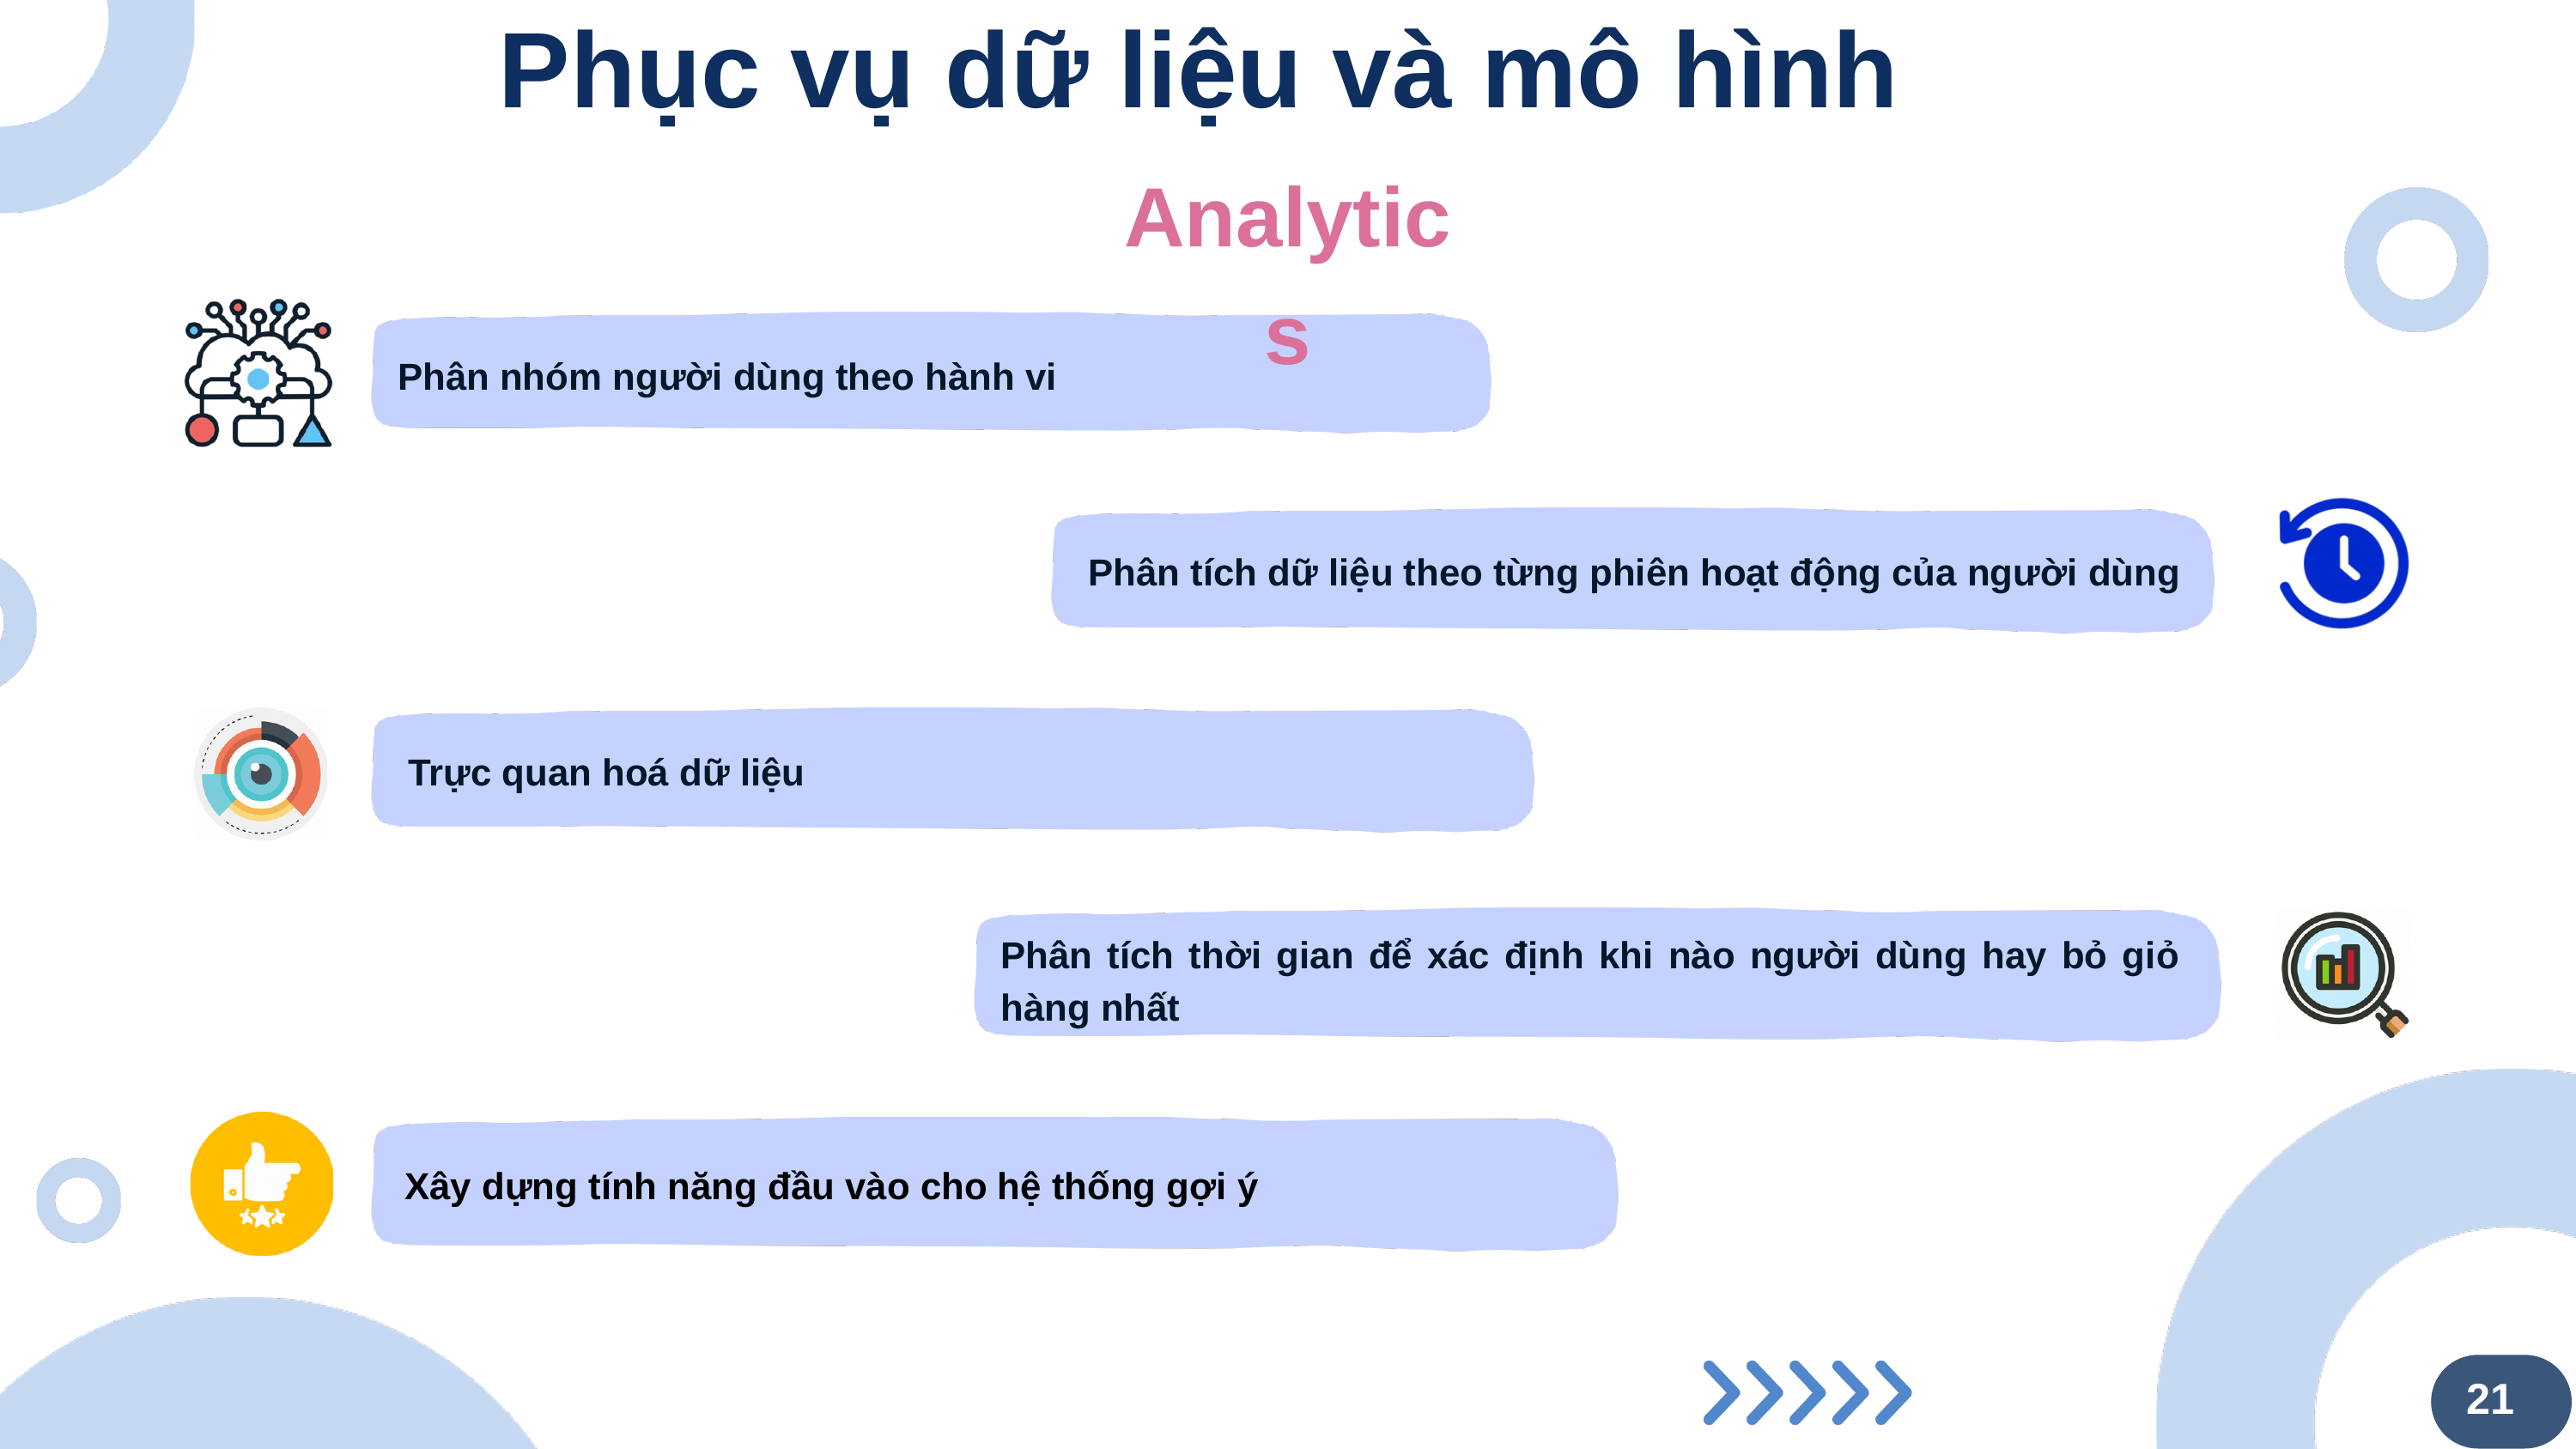

Phục vụ dữ liệu và mô hình
Analytics

Phân nhóm người dùng theo hành vi

 Phân tích dữ liệu theo từng phiên hoạt động của người dùng

 Trực quan hoá dữ liệu

Phân tích thời gian để xác định khi nào người dùng hay bỏ giỏ hàng nhất

Xây dựng tính năng đầu vào cho hệ thống gợi ý

21